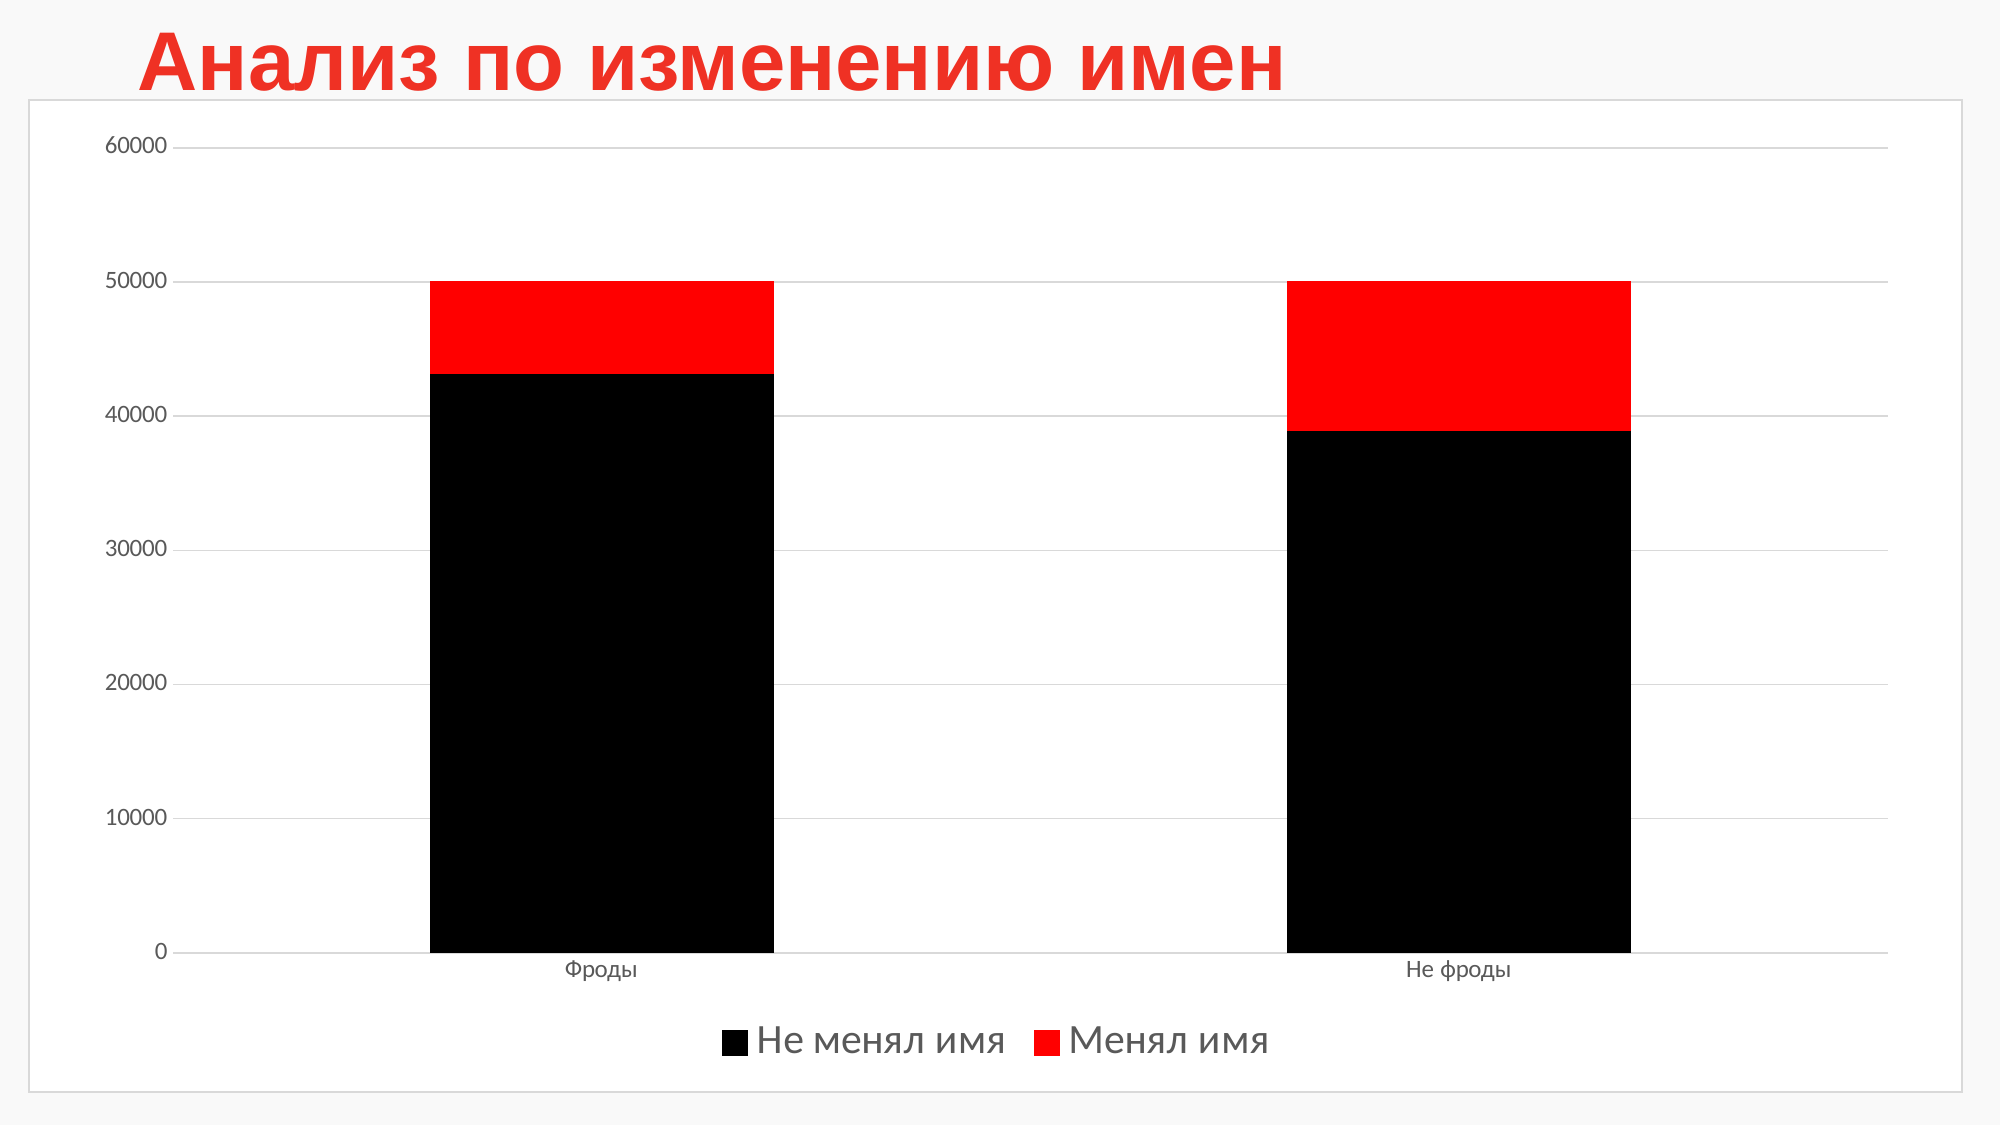

Анализ по изменению имен

### Chart

| Category | Не менял имя | Менял имя |
|---|---|---|
| Фроды | 43200.0 | 6800.0 |
| Не фроды | 38952.0 | 11048.0 |